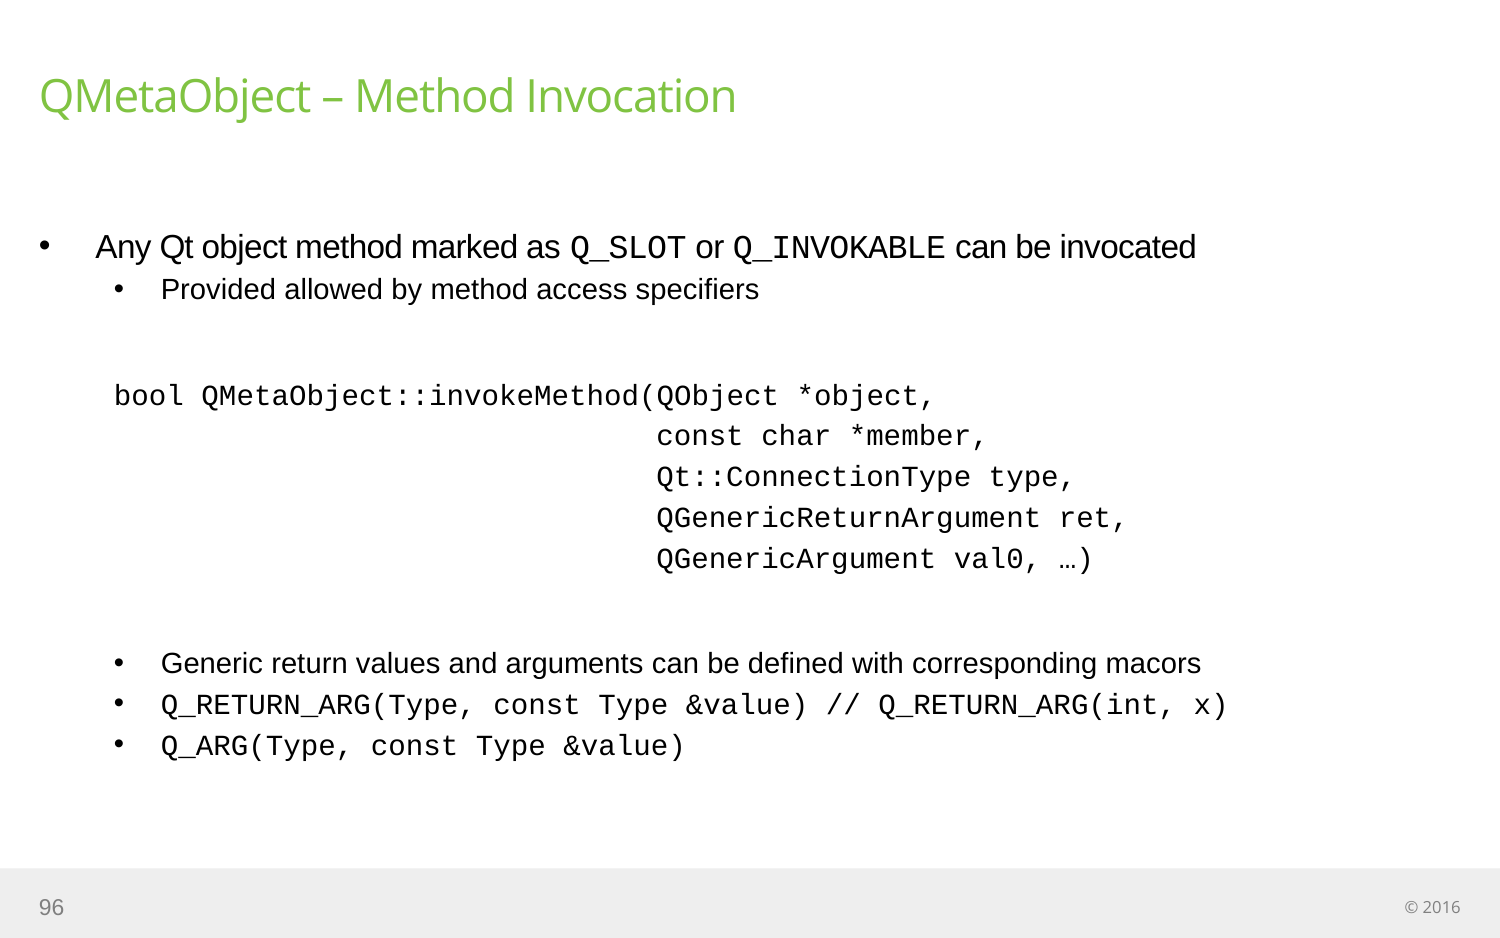

# QMetaObject – Method Invocation
Any Qt object method marked as Q_SLOT or Q_INVOKABLE can be invocated
Provided allowed by method access specifiers

bool QMetaObject::invokeMethod(QObject *object,
                               const char *member,
                               Qt::ConnectionType type,
                               QGenericReturnArgument ret,
                               QGenericArgument val0, …)

Generic return values and arguments can be defined with corresponding macors
Q_RETURN_ARG(Type, const Type &value) // Q_RETURN_ARG(int, x)
Q_ARG(Type, const Type &value)

96
© 2016